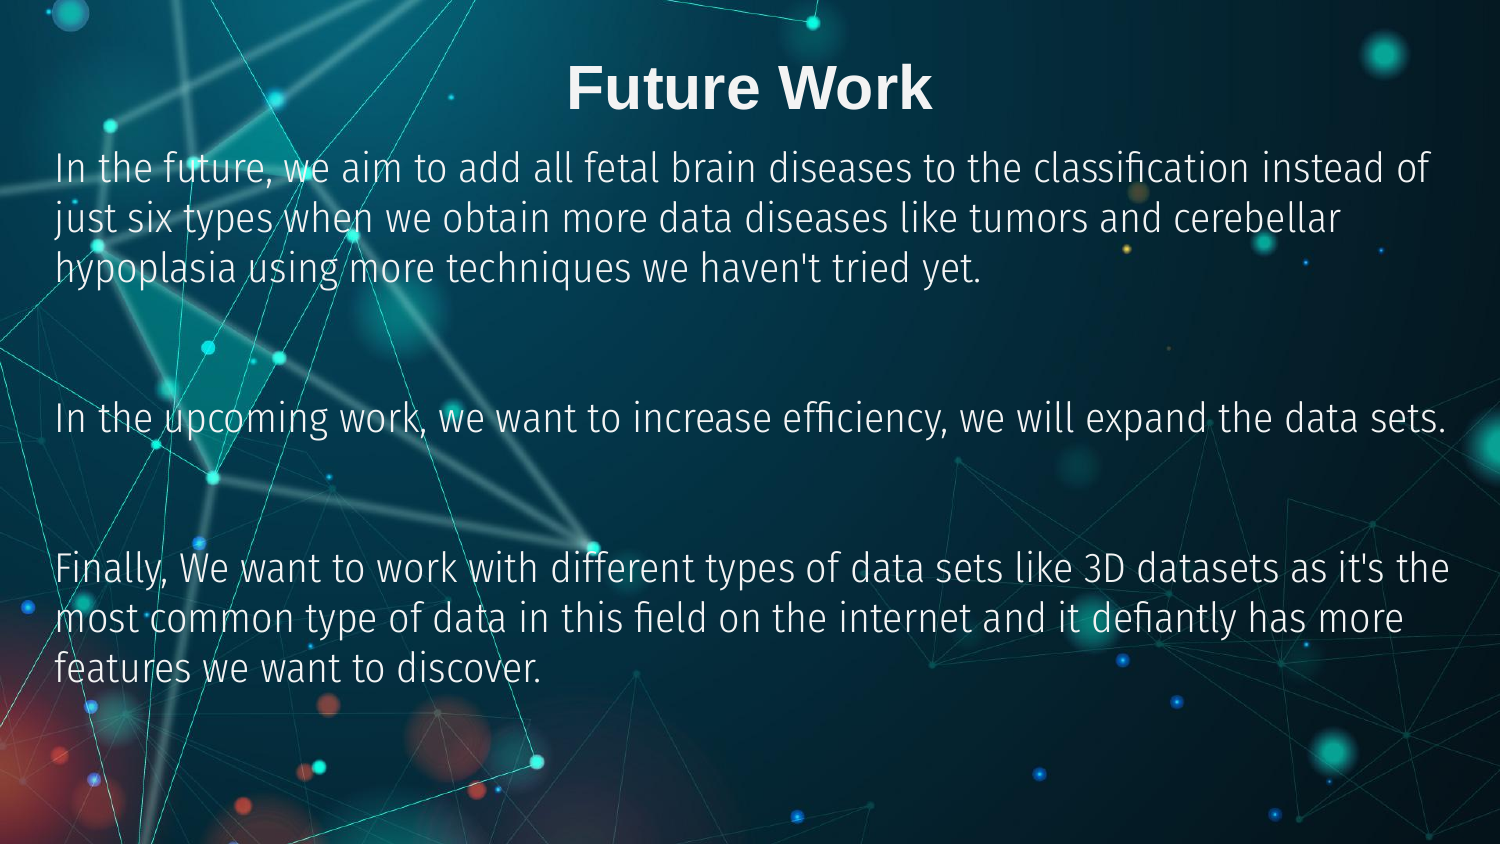

# Future Work
In the future, we aim to add all fetal brain diseases to the classification instead of just six types when we obtain more data diseases like tumors and cerebellar hypoplasia using more techniques we haven't tried yet.

In the upcoming work, we want to increase efficiency, we will expand the data sets.

Finally, We want to work with different types of data sets like 3D datasets as it's the most common type of data in this field on the internet and it defiantly has more features we want to discover.